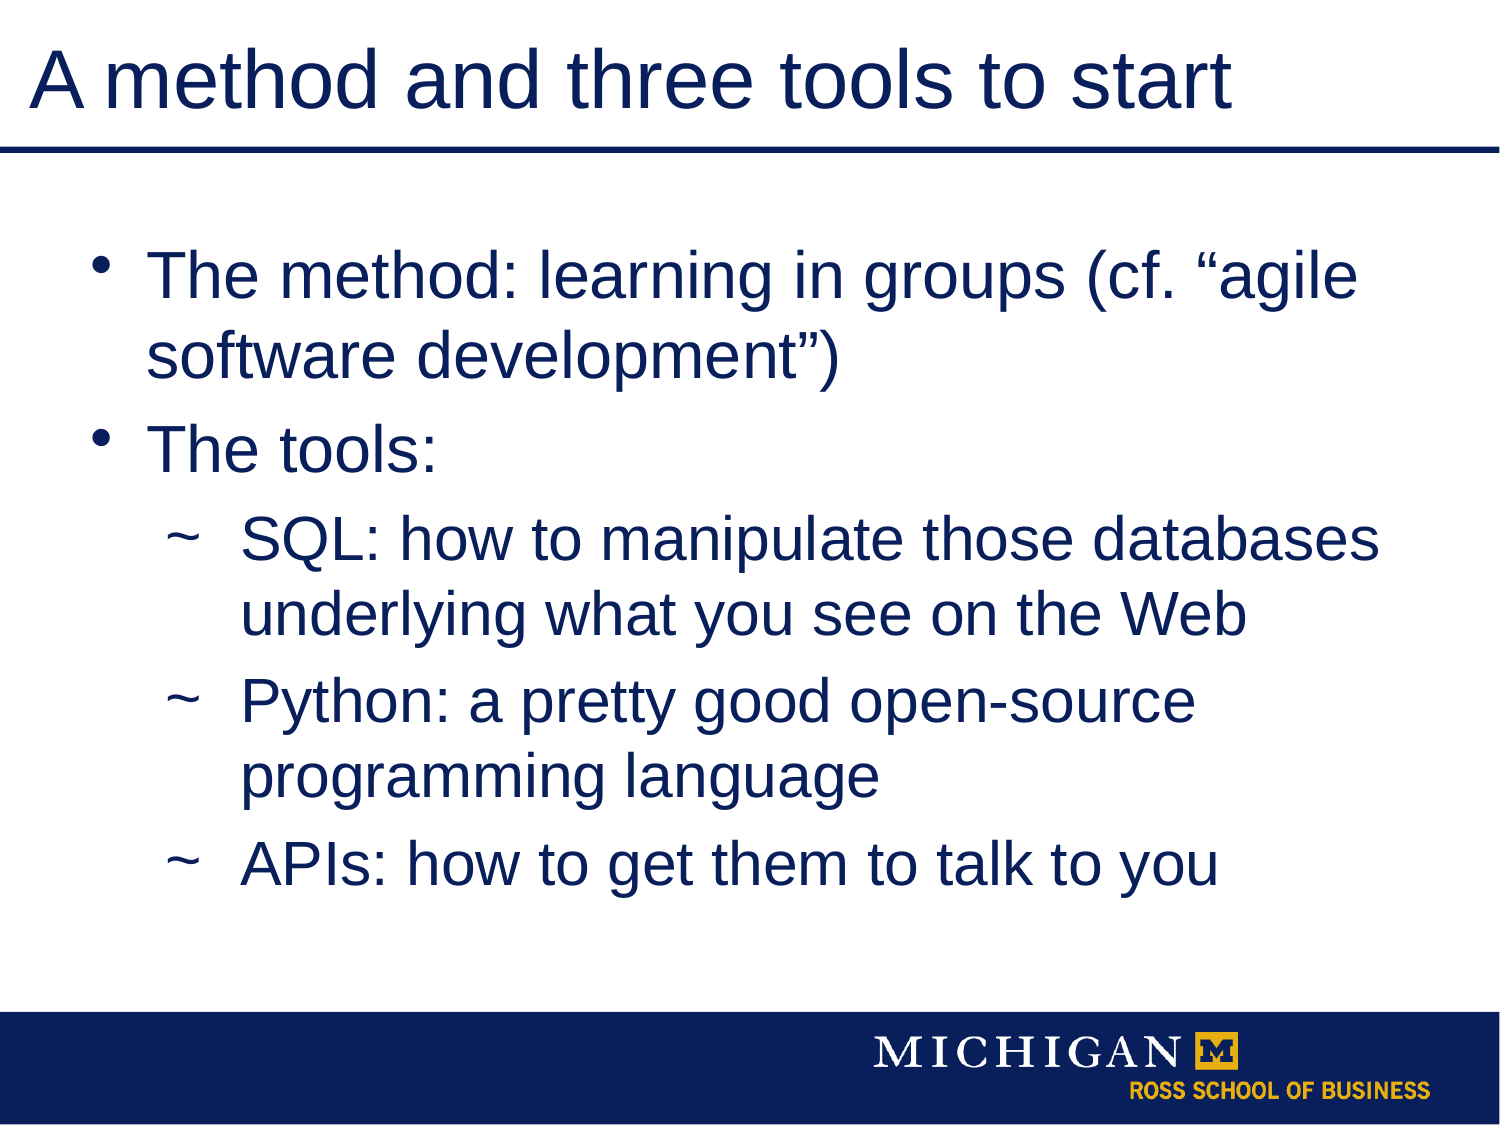

# A method and three tools to start
The method: learning in groups (cf. “agile software development”)
The tools:
SQL: how to manipulate those databases underlying what you see on the Web
Python: a pretty good open-source programming language
APIs: how to get them to talk to you